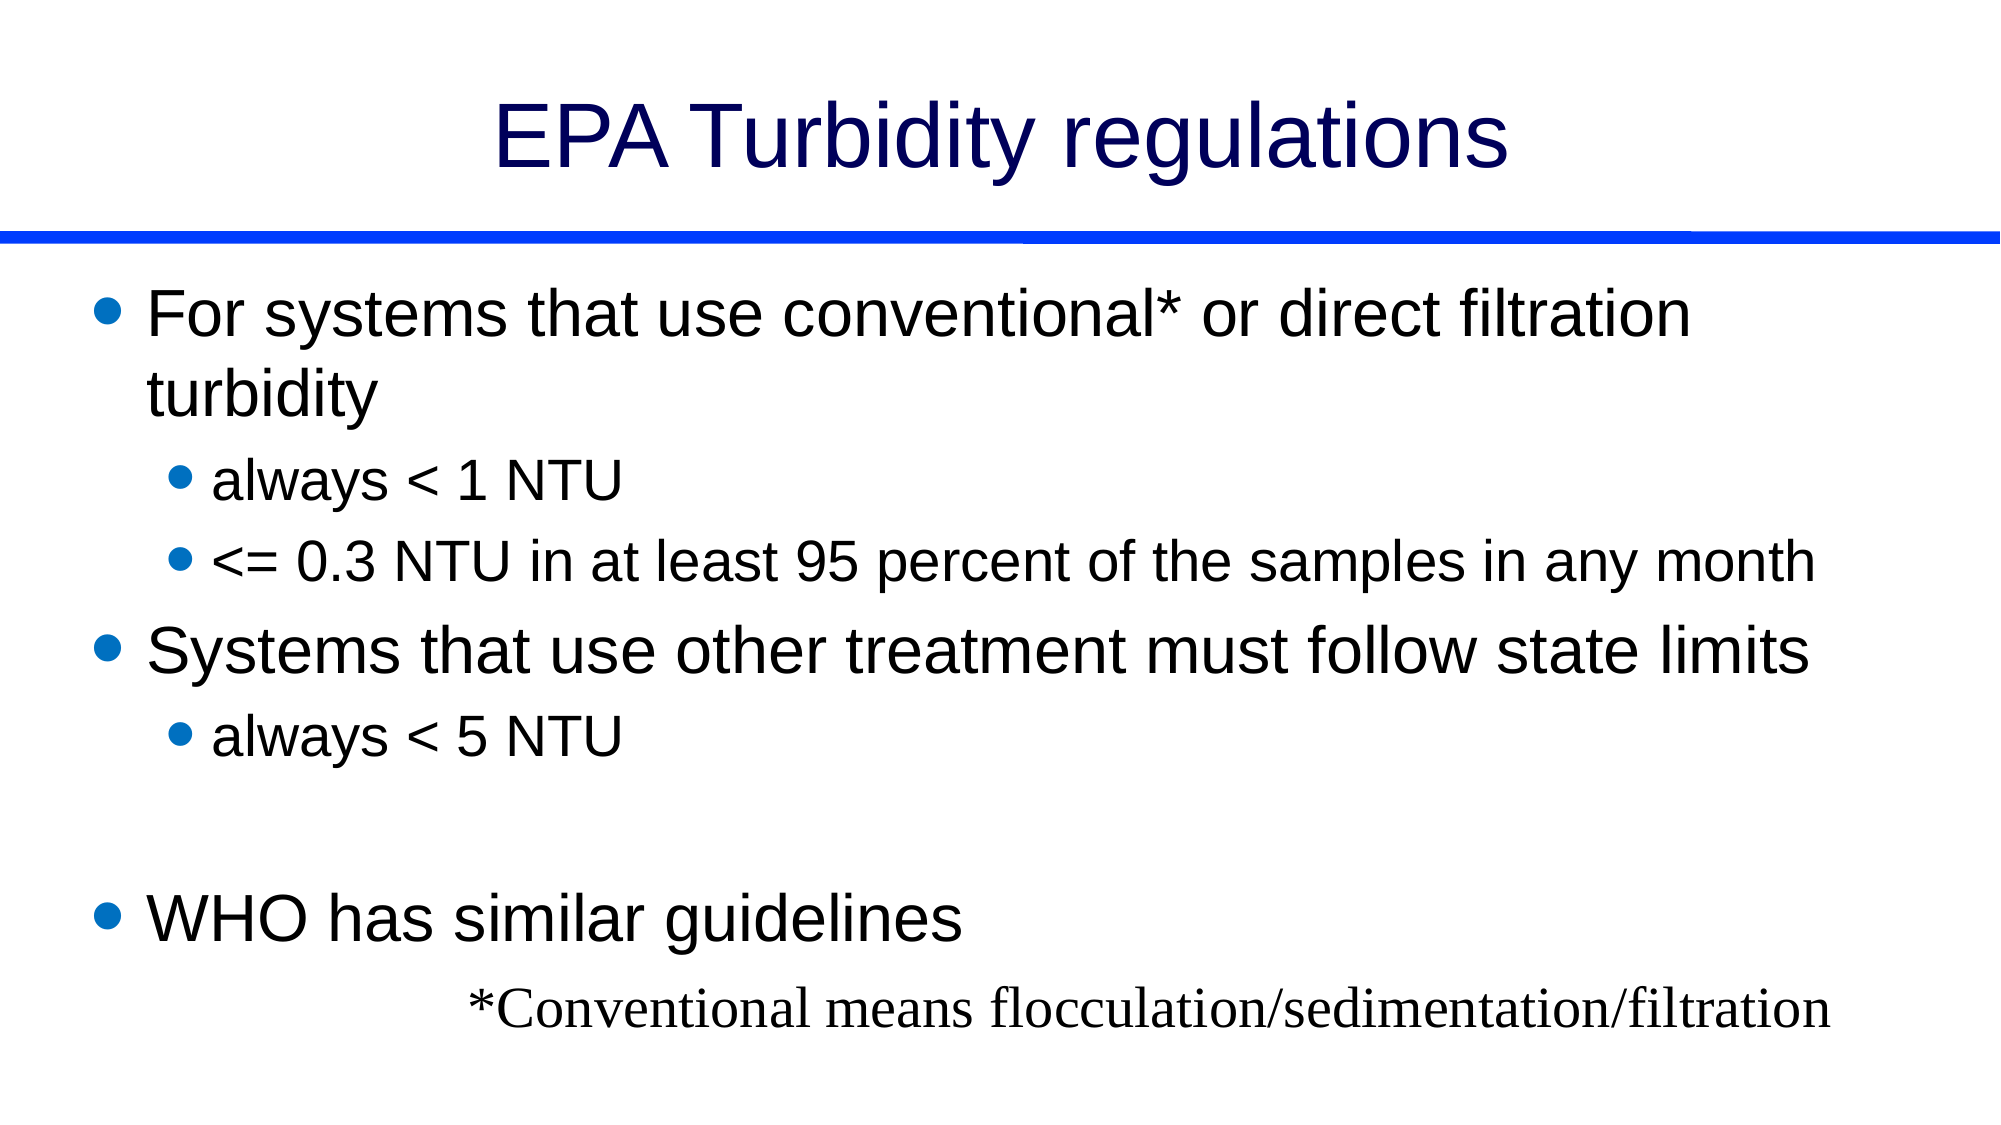

# EPA Turbidity regulations
For systems that use conventional* or direct filtration turbidity
always < 1 NTU
<= 0.3 NTU in at least 95 percent of the samples in any month
Systems that use other treatment must follow state limits
always < 5 NTU

WHO has similar guidelines
*Conventional means flocculation/sedimentation/filtration